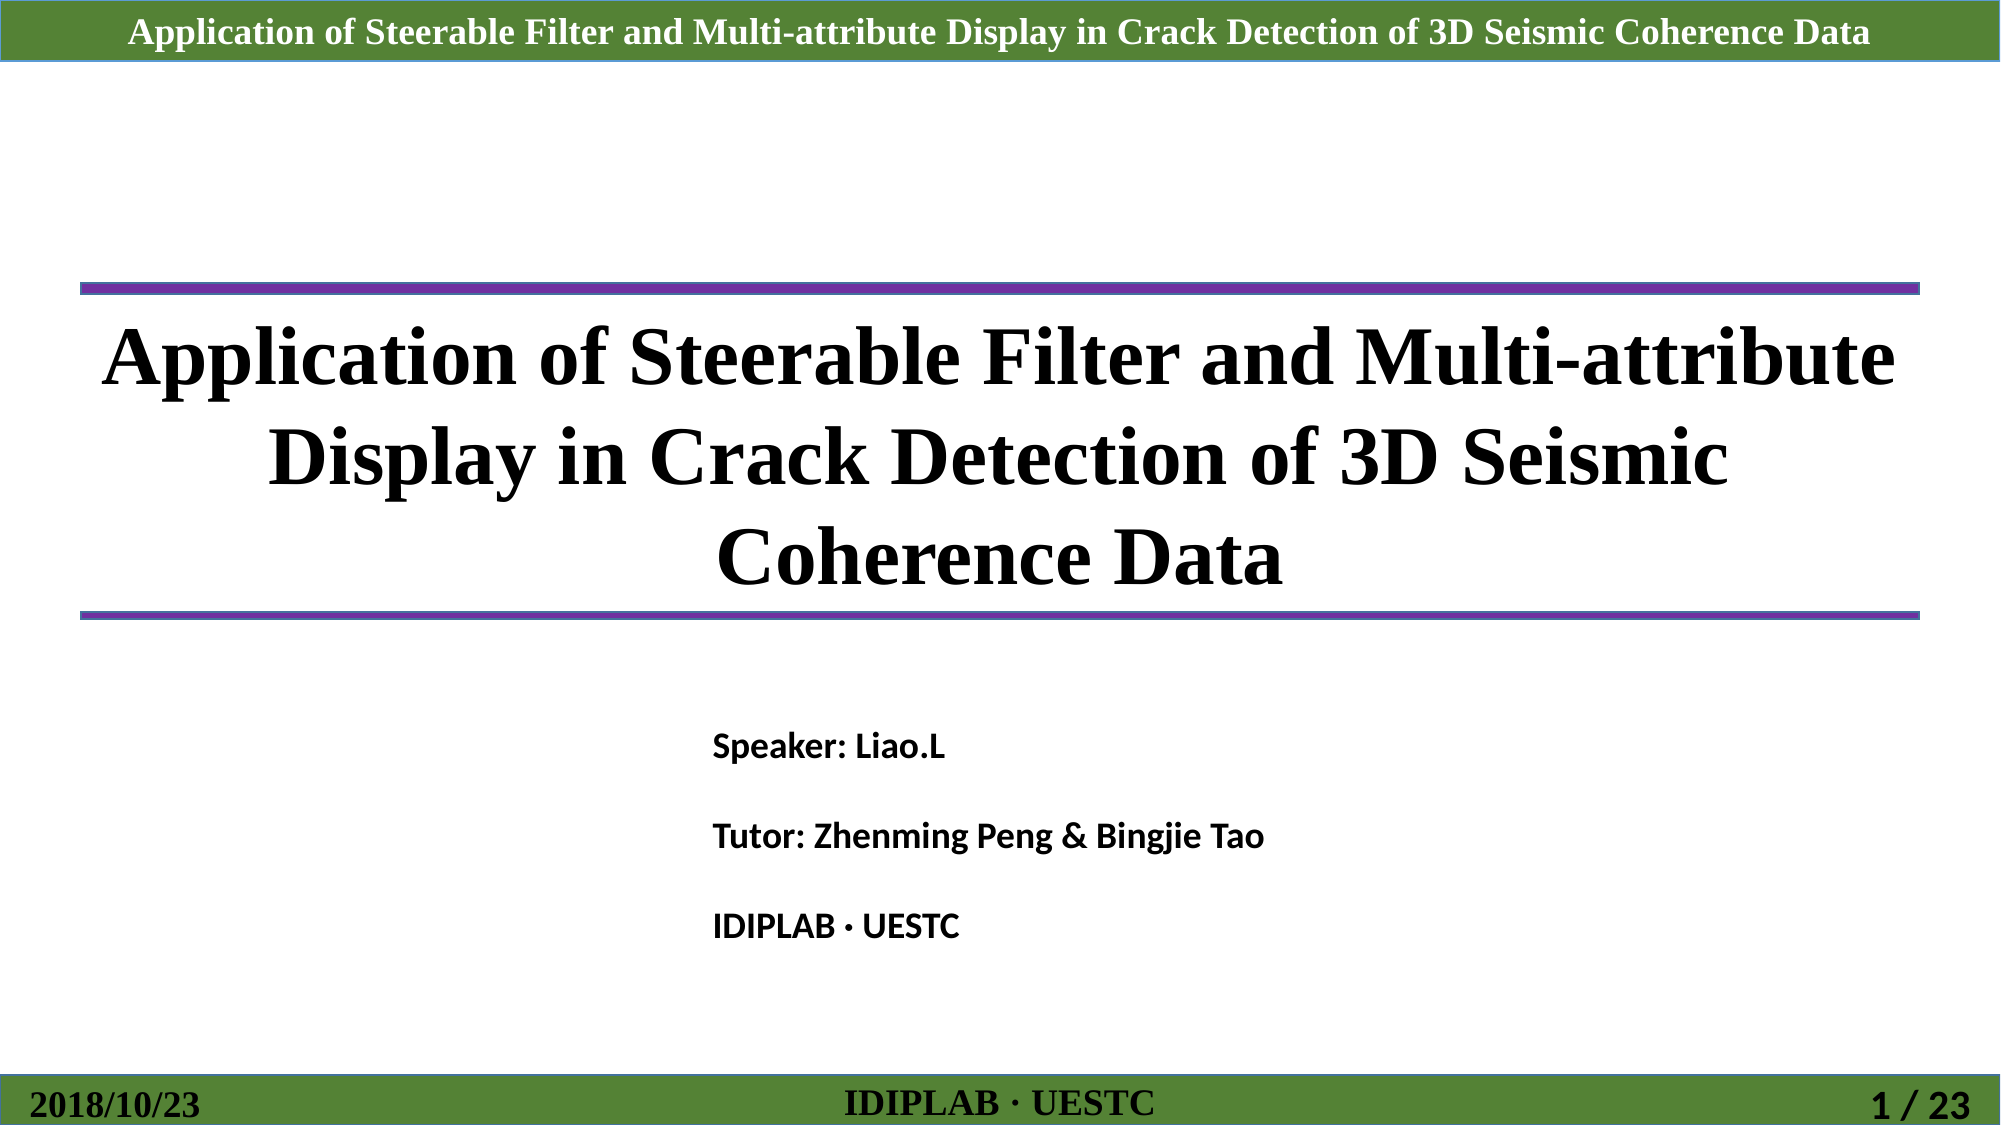

Application of Steerable Filter and Multi-attribute Display in Crack Detection of 3D Seismic Coherence Data

Speaker: Liao.L
Tutor: Zhenming Peng & Bingjie Tao
IDIPLAB · UESTC
IDIPLAB · UESTC
2018/10/23
1 / 23